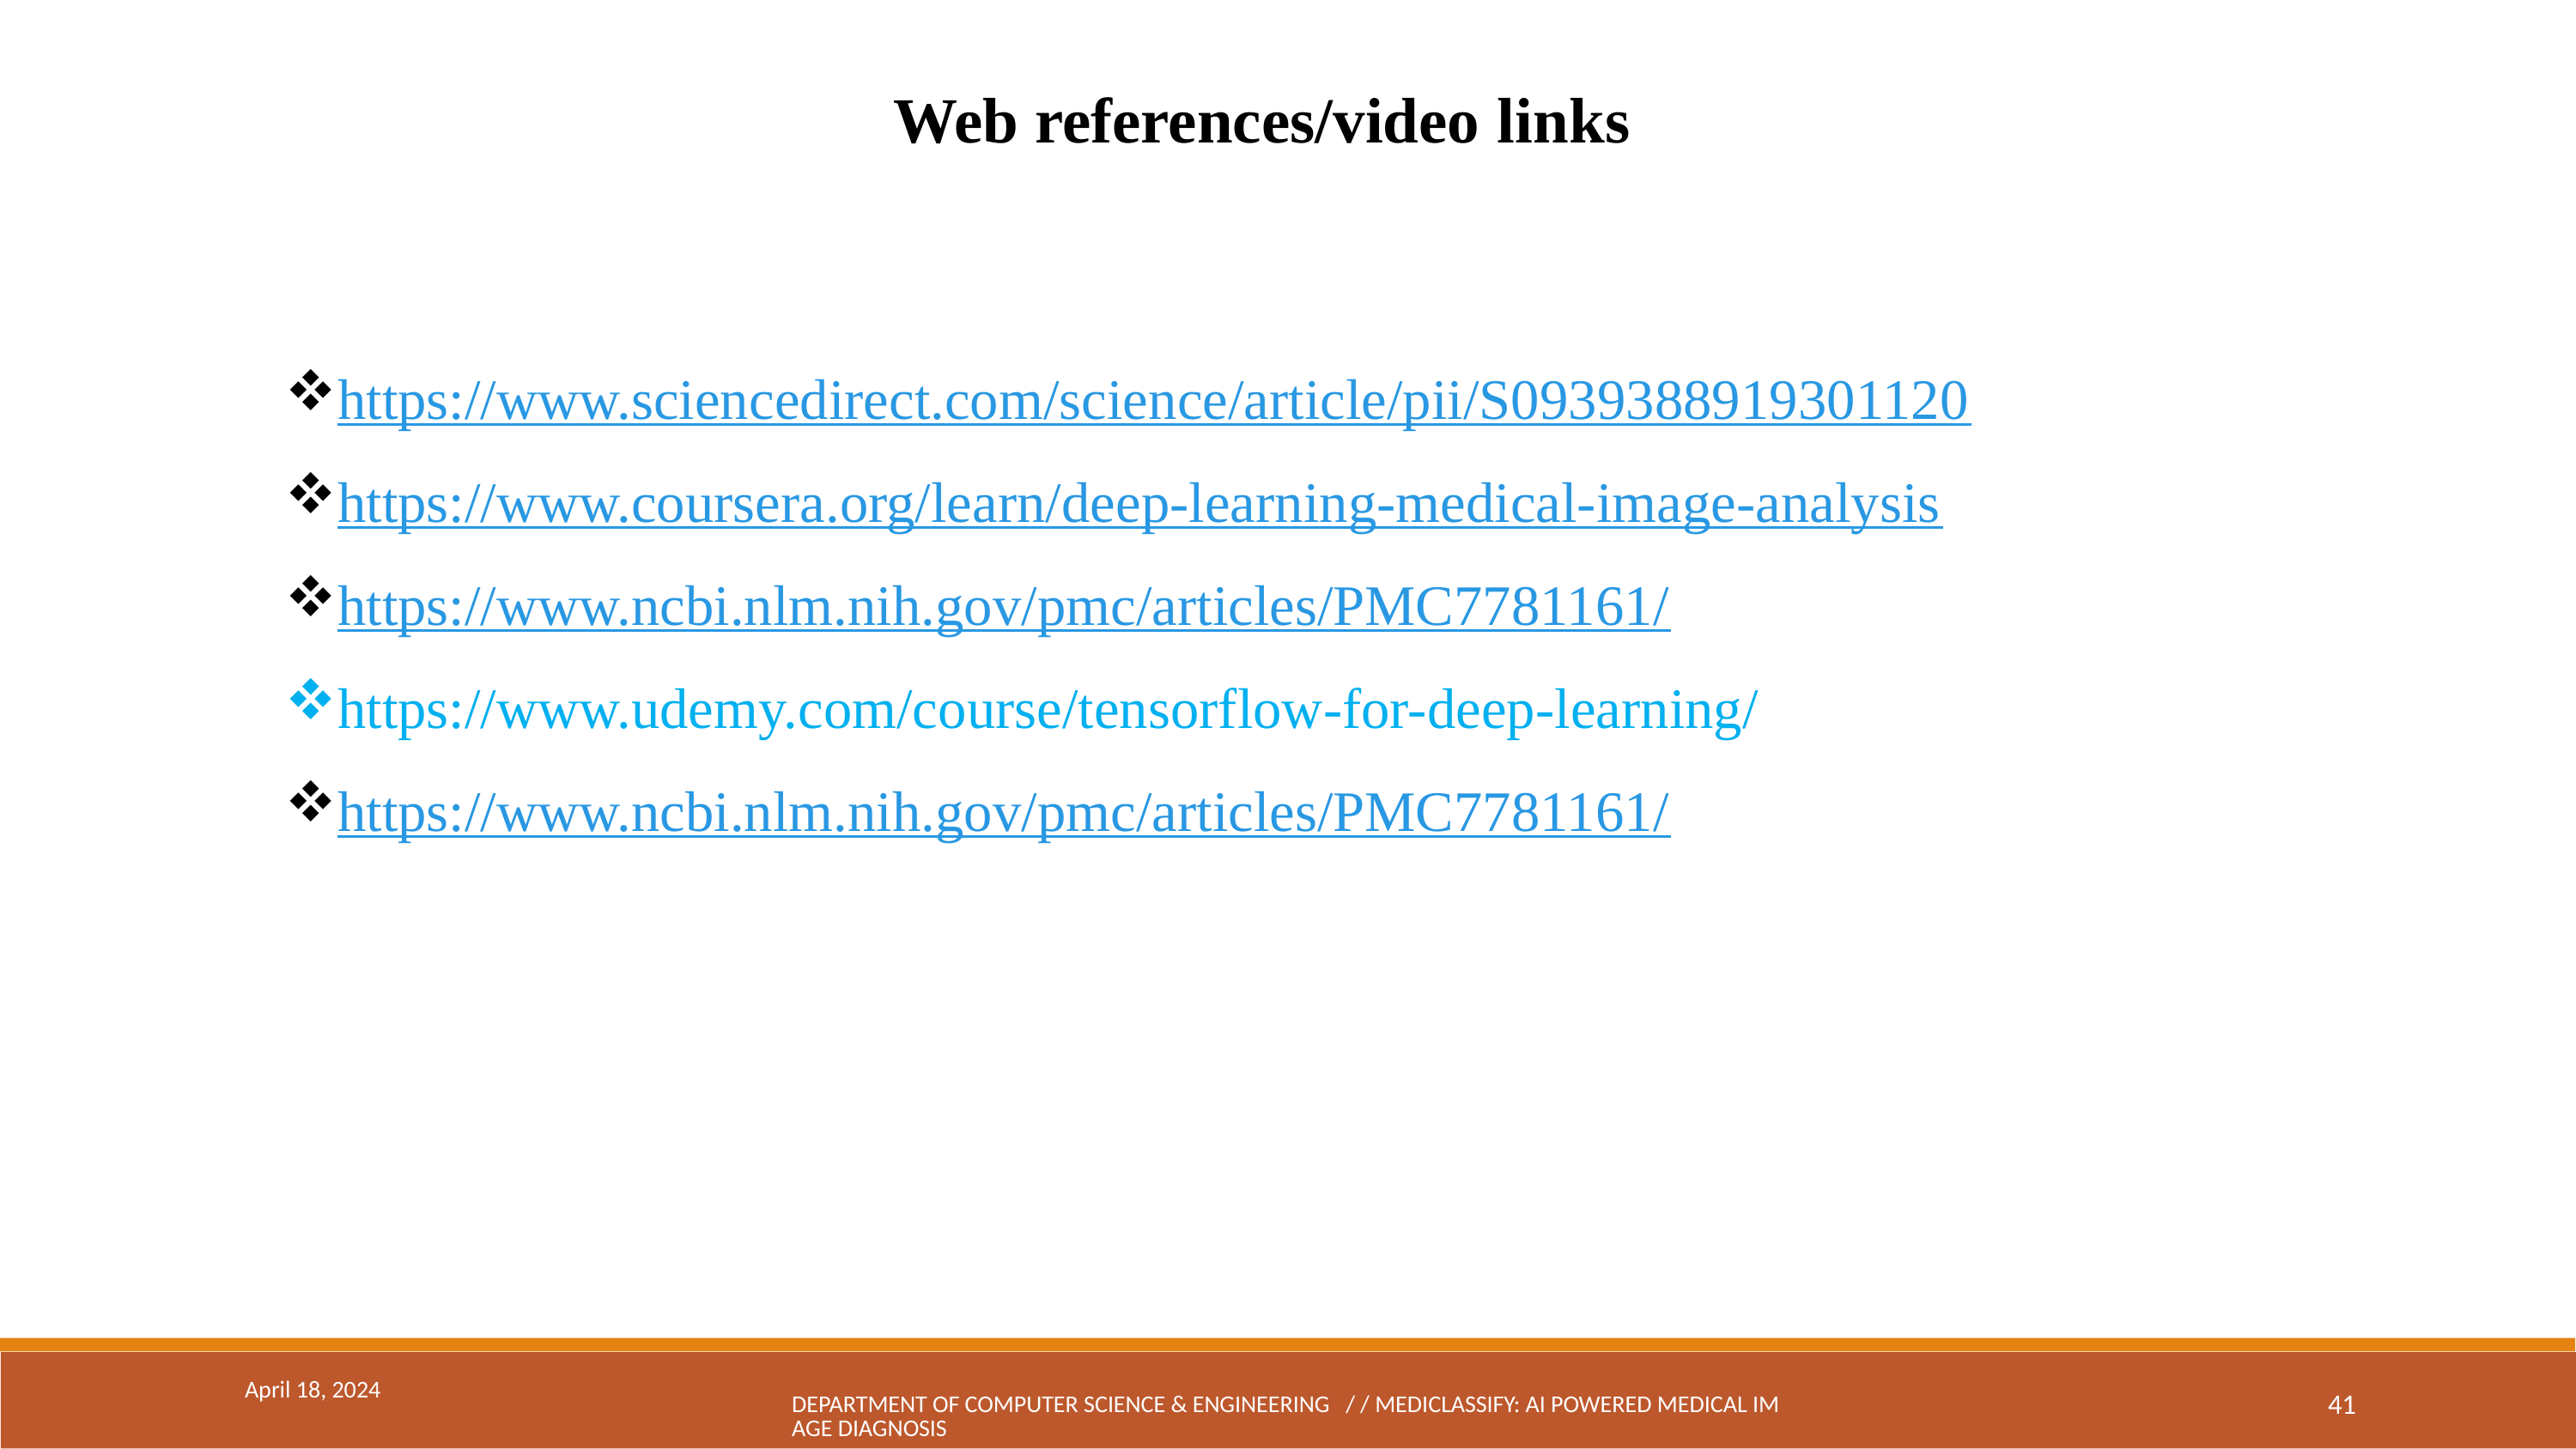

Web references/video links
https://www.sciencedirect.com/science/article/pii/S0939388919301120
https://www.coursera.org/learn/deep-learning-medical-image-analysis
https://www.ncbi.nlm.nih.gov/pmc/articles/PMC7781161/
https://www.udemy.com/course/tensorflow-for-deep-learning/
https://www.ncbi.nlm.nih.gov/pmc/articles/PMC7781161/

April 18, 2024

DEPARTMENT OF COMPUTER SCIENCE & ENGINEERING   / / MEDICLASSIFY: AI POWERED MEDICAL IMAGE DIAGNOSIS
41